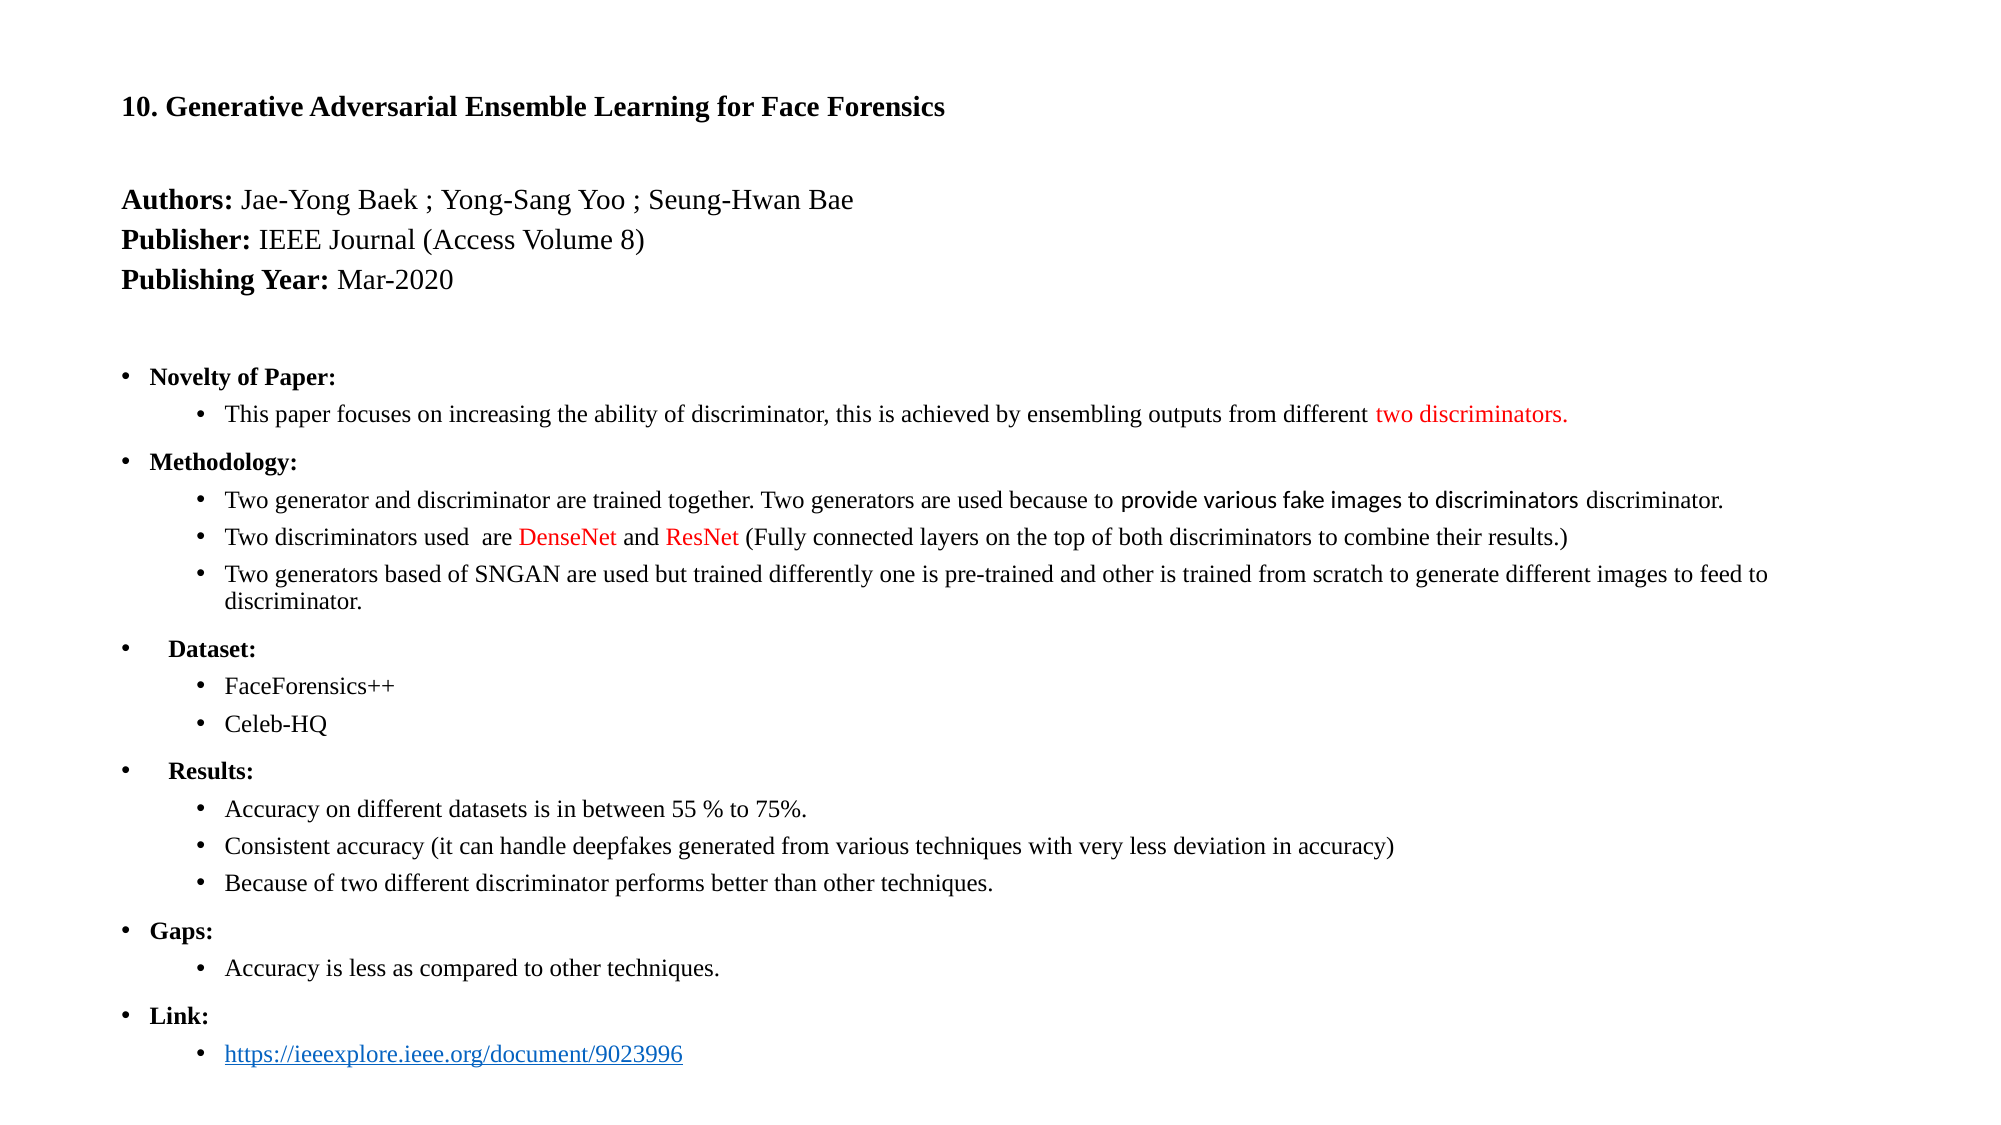

10. Generative Adversarial Ensemble Learning for Face Forensics

Authors: Jae-Yong Baek ; Yong-Sang Yoo ; Seung-Hwan Bae
Publisher: IEEE Journal (Access Volume 8)
Publishing Year: Mar-2020

Novelty of Paper:
This paper focuses on increasing the ability of discriminator, this is achieved by ensembling outputs from different two discriminators.
Methodology:
Two generator and discriminator are trained together. Two generators are used because to provide various fake images to discriminators discriminator.
Two discriminators used  are DenseNet and ResNet (Fully connected layers on the top of both discriminators to combine their results.)
Two generators based of SNGAN are used but trained differently one is pre-trained and other is trained from scratch to generate different images to feed to discriminator.
Dataset:
FaceForensics++
Celeb-HQ
Results:
Accuracy on different datasets is in between 55 % to 75%.
Consistent accuracy (it can handle deepfakes generated from various techniques with very less deviation in accuracy)
Because of two different discriminator performs better than other techniques.
Gaps:
Accuracy is less as compared to other techniques.
Link:
https://ieeexplore.ieee.org/document/9023996